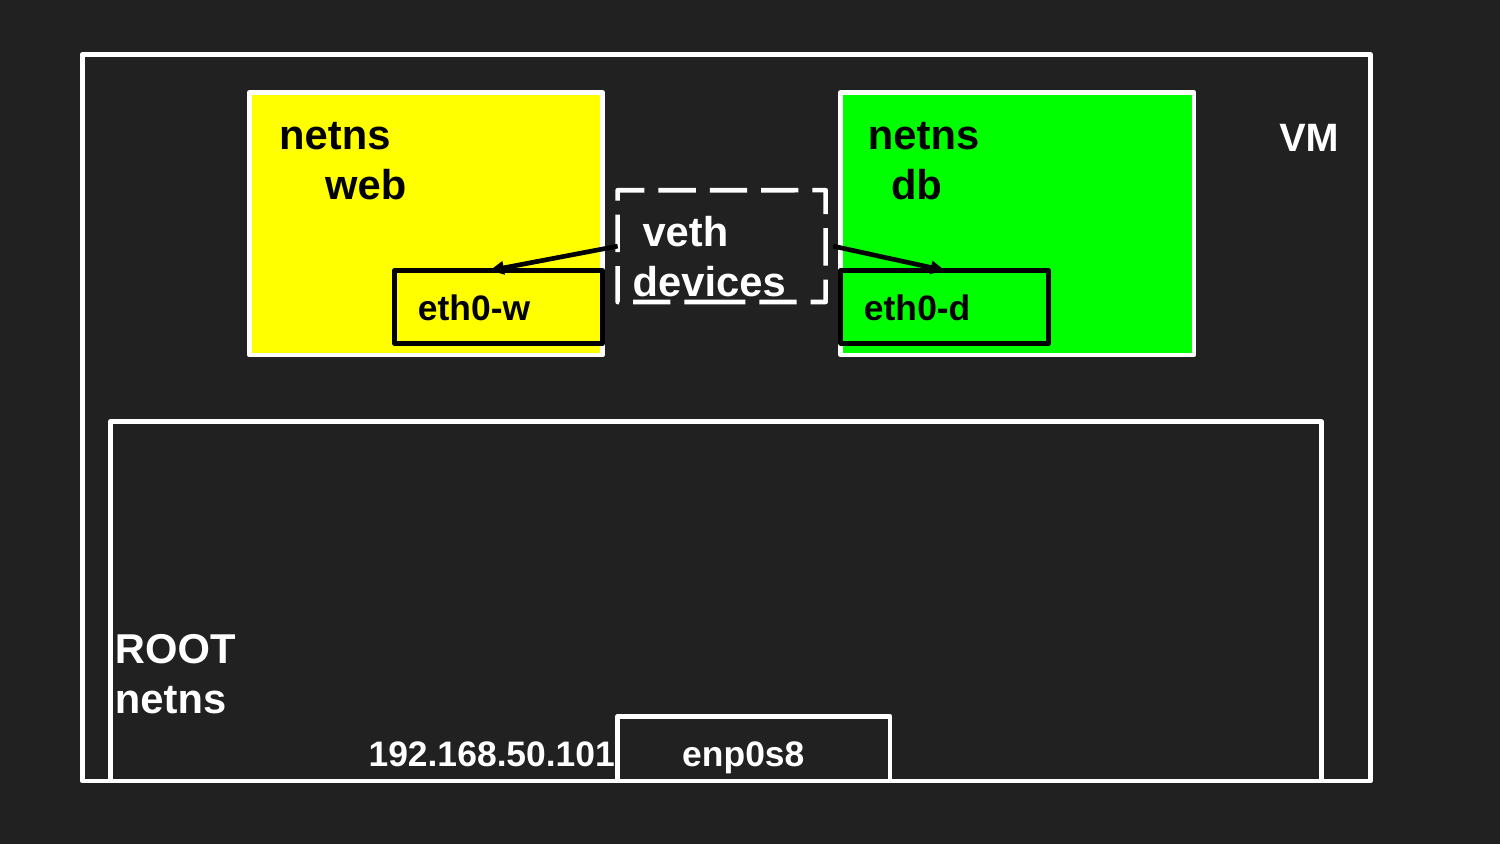

netns
    web

netns
  db
             VM
 veth devices
 eth0-w
 eth0-d

ROOT
netns
  192.168.50.101
      enp0s8